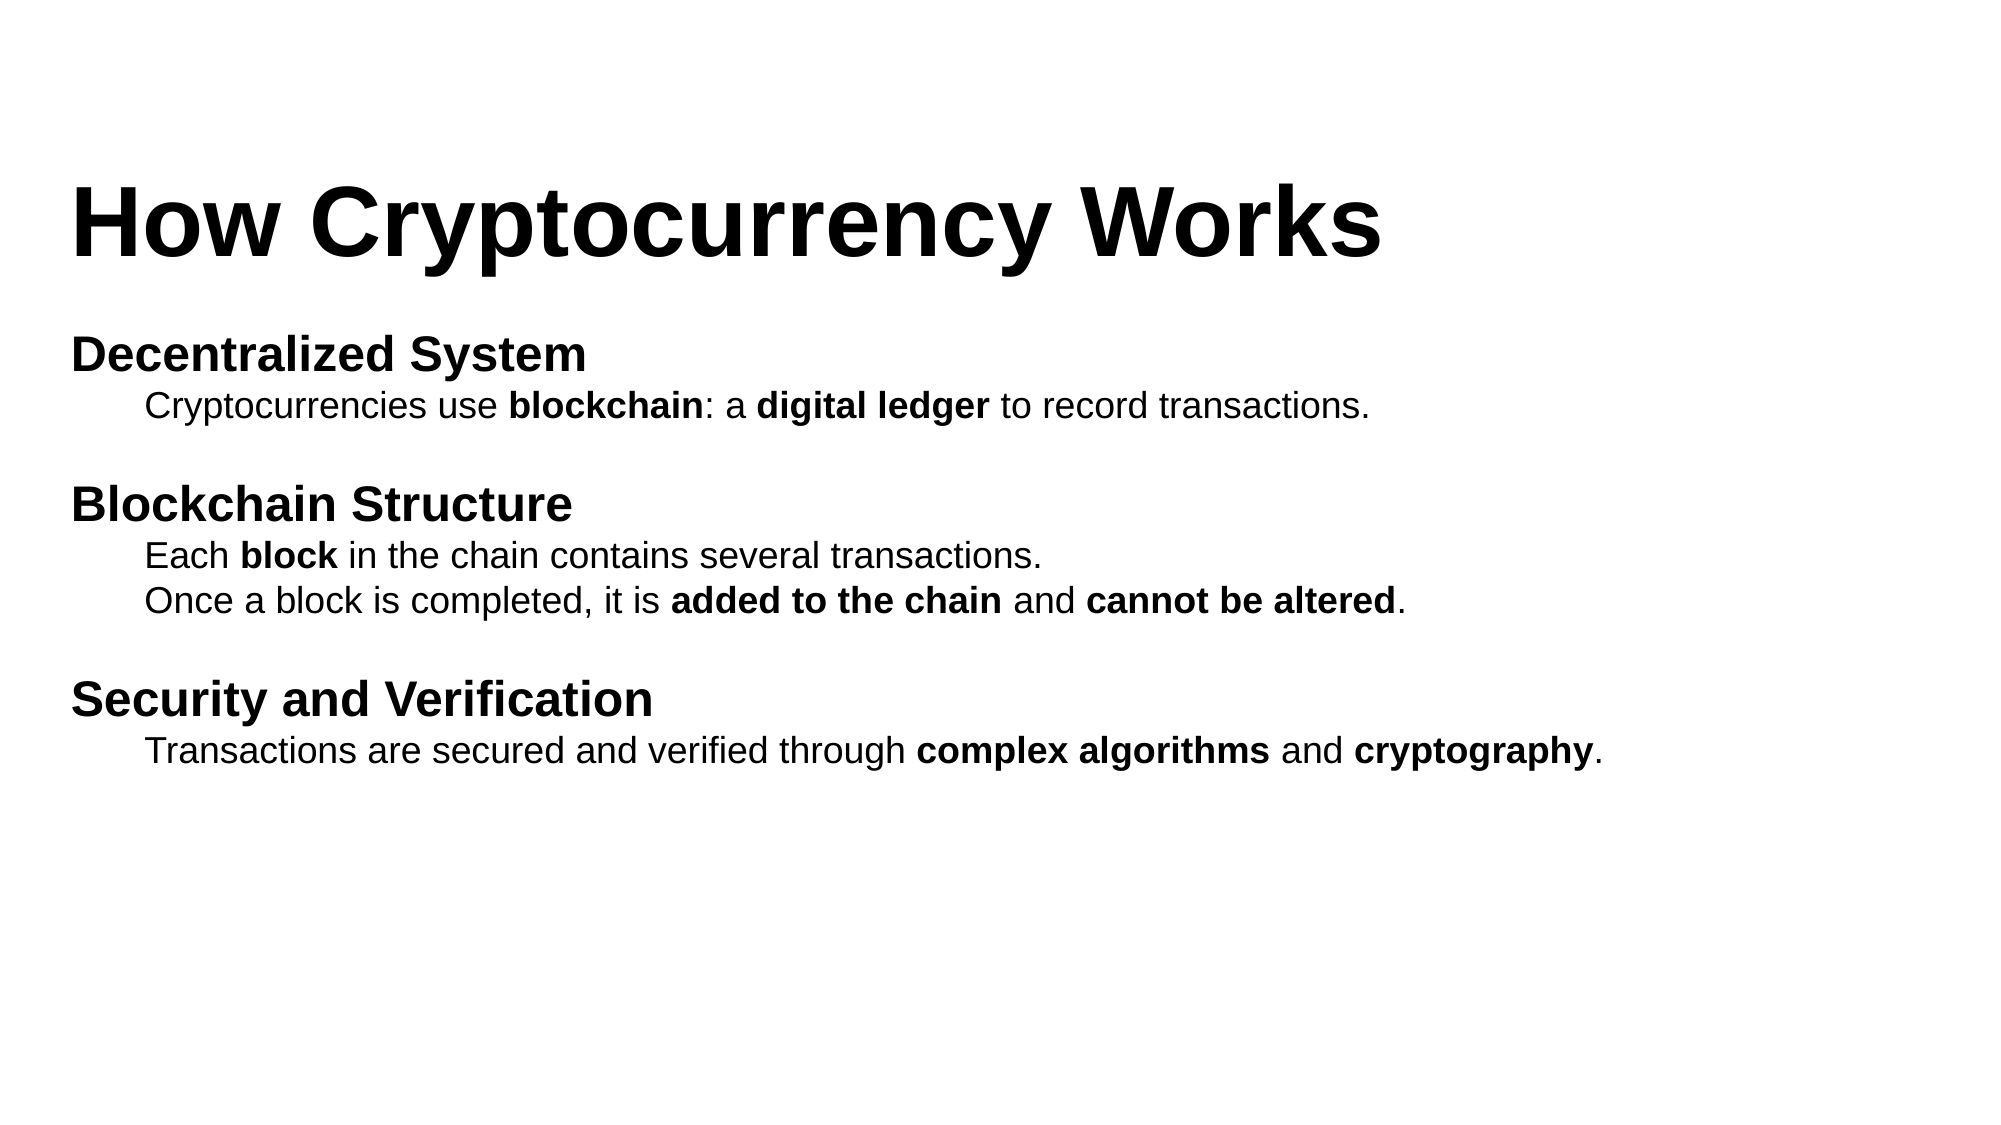

How Cryptocurrency Works

Decentralized System
       Cryptocurrencies use blockchain: a digital ledger to record transactions.

Blockchain Structure
       Each block in the chain contains several transactions.
       Once a block is completed, it is added to the chain and cannot be altered.

Security and Verification
       Transactions are secured and verified through complex algorithms and cryptography.